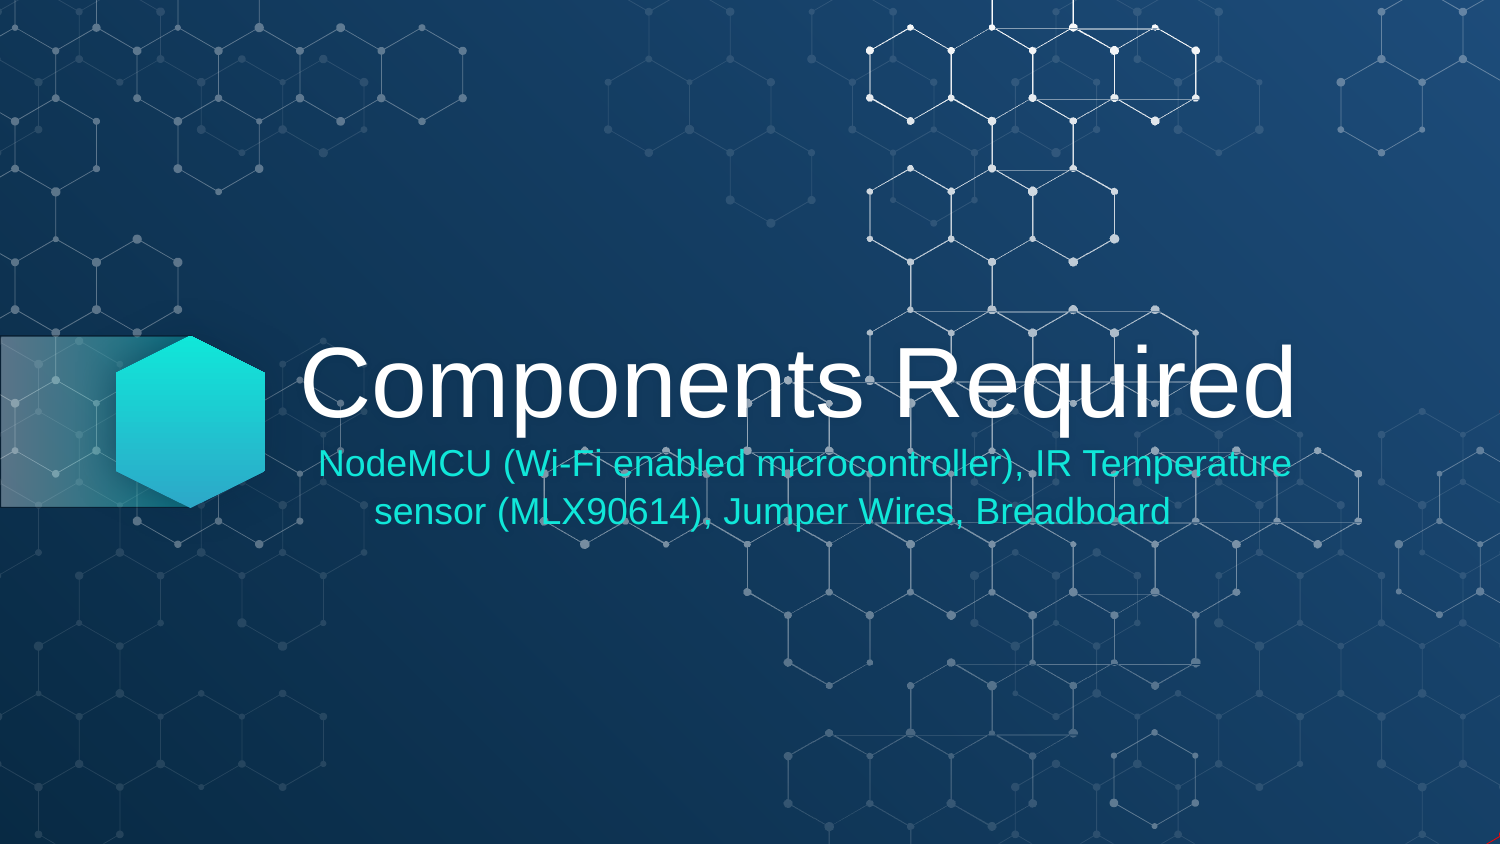

# Components Required
NodeMCU (Wi-Fi enabled microcontroller), IR Temperature sensor (MLX90614), Jumper Wires, Breadboard